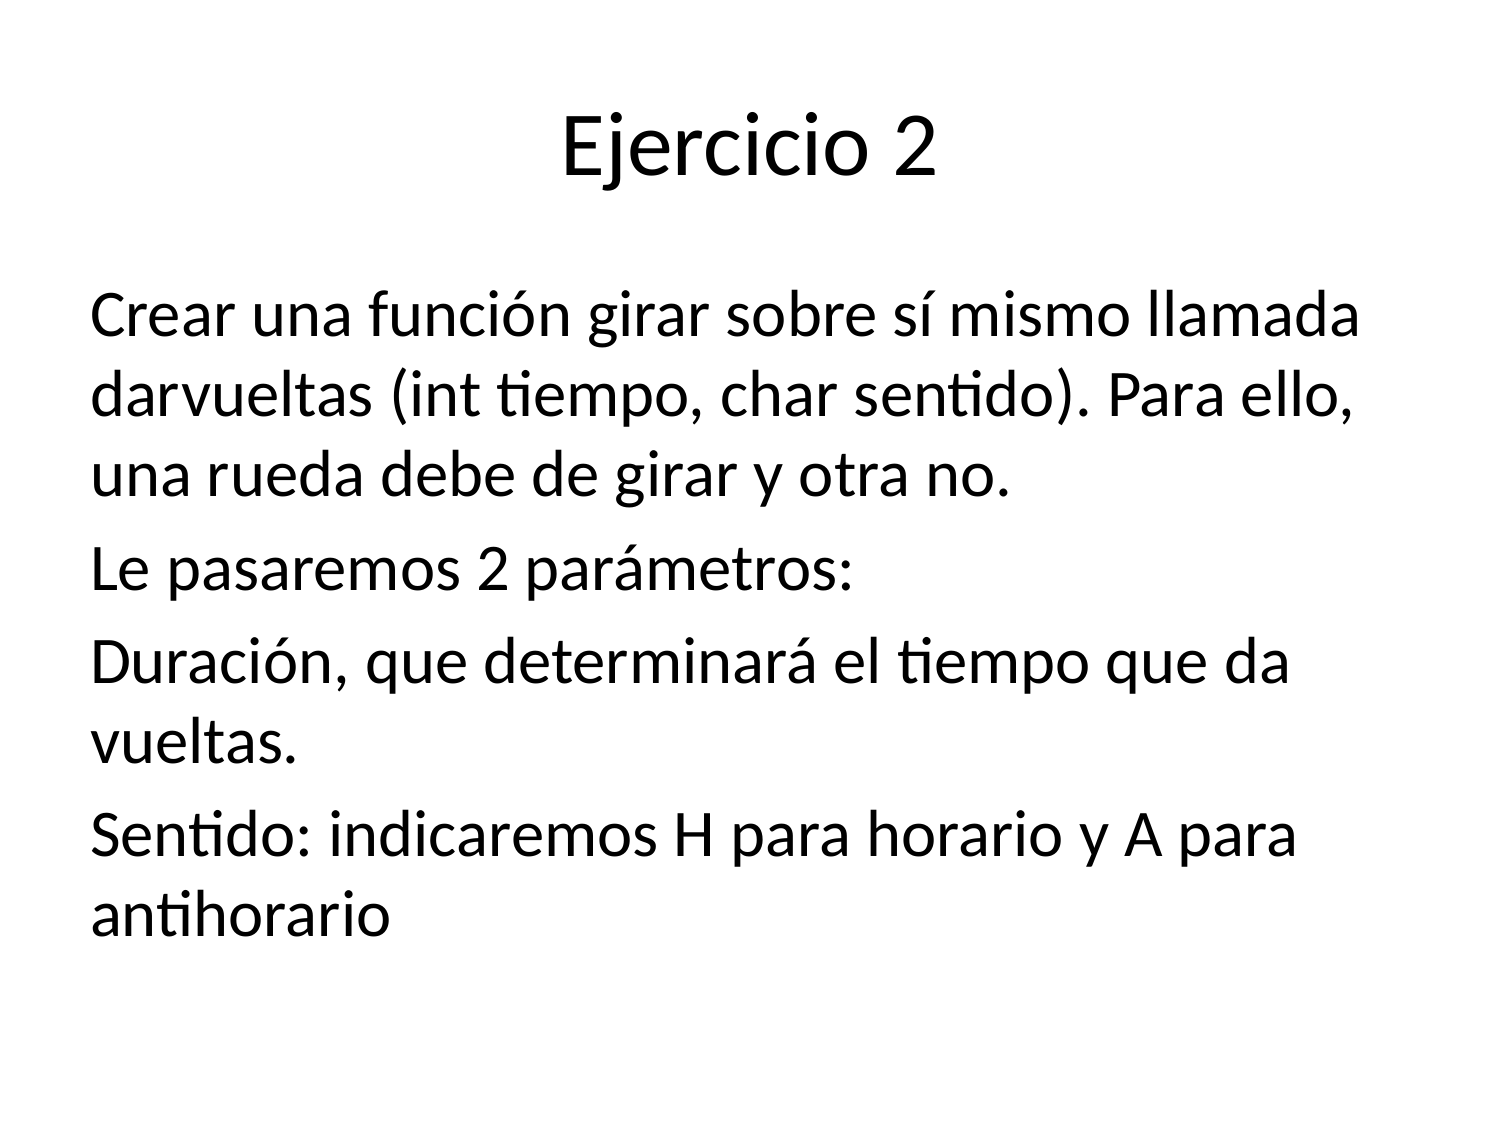

# Ejercicio 2
Crear una función girar sobre sí mismo llamada darvueltas (int tiempo, char sentido). Para ello, una rueda debe de girar y otra no.
Le pasaremos 2 parámetros:
Duración, que determinará el tiempo que da vueltas.
Sentido: indicaremos H para horario y A para antihorario